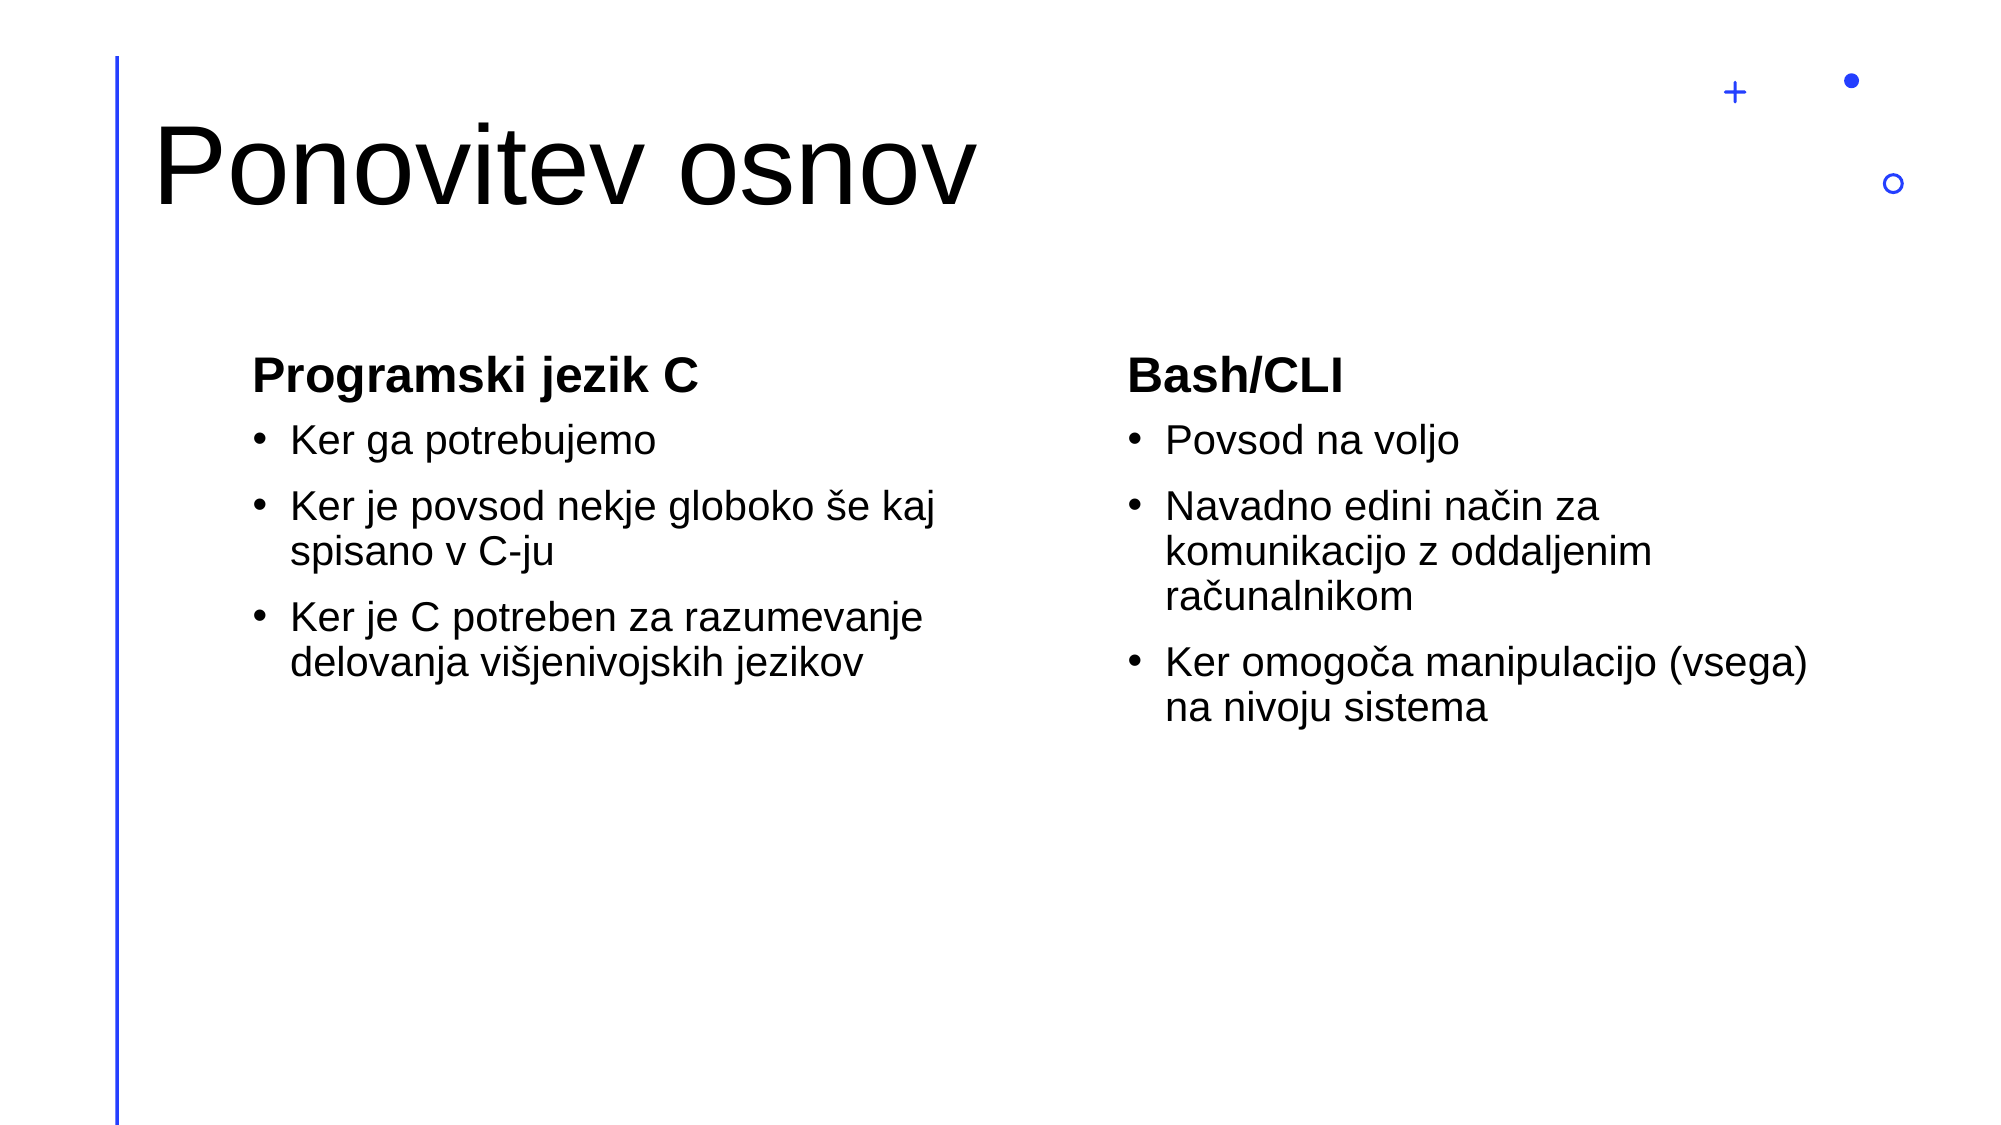

# Ponovitev osnov
Programski jezik C
Bash/CLI
Ker ga potrebujemo
Ker je povsod nekje globoko še kaj spisano v C-ju
Ker je C potreben za razumevanje delovanja višjenivojskih jezikov
Povsod na voljo
Navadno edini način za komunikacijo z oddaljenim računalnikom
Ker omogoča manipulacijo (vsega) na nivoju sistema